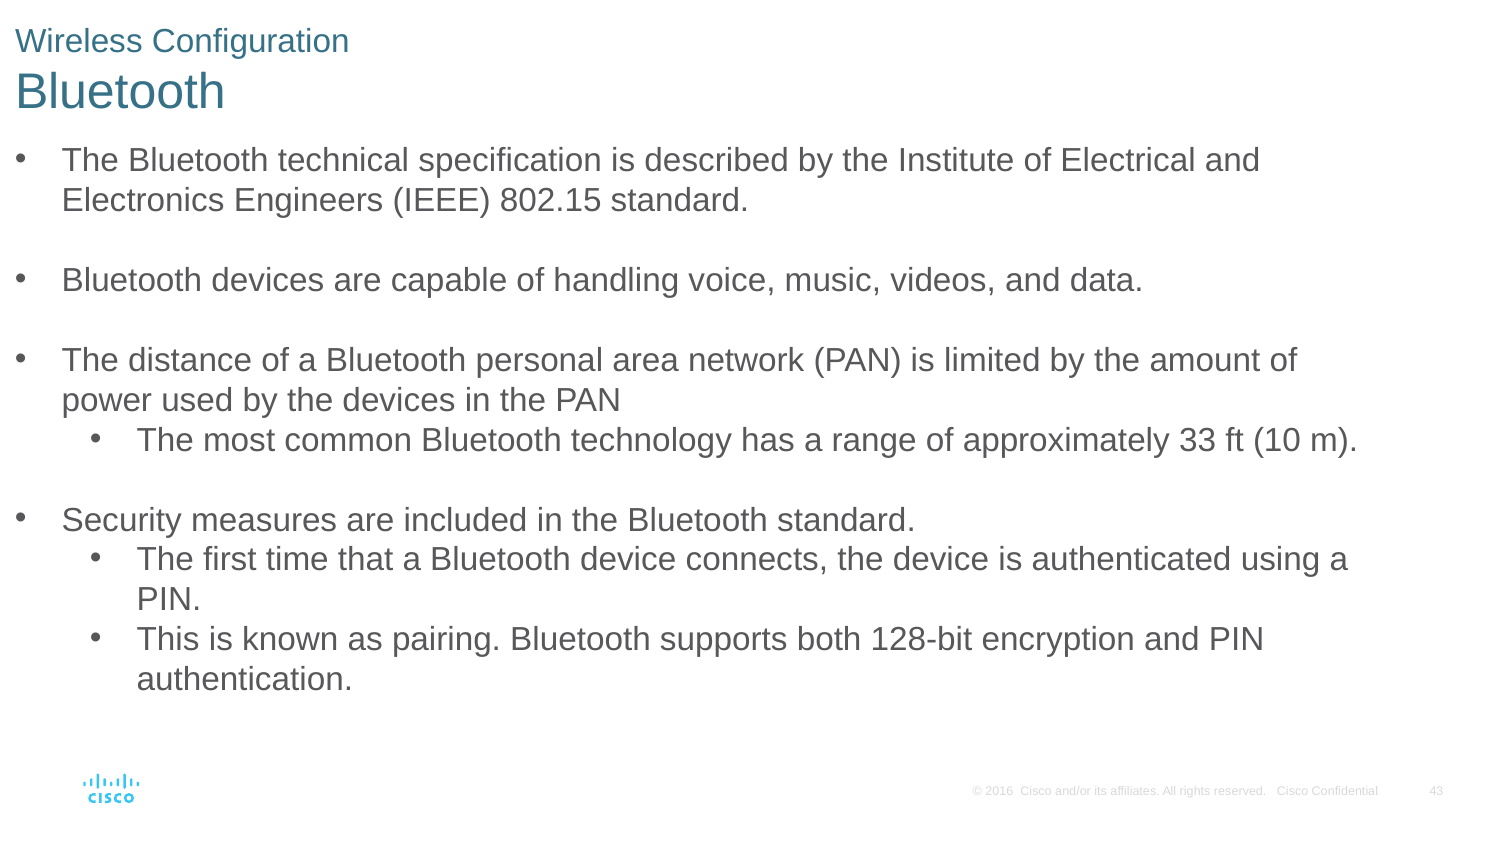

# Wireless Configuration Bluetooth
The Bluetooth technical specification is described by the Institute of Electrical and Electronics Engineers (IEEE) 802.15 standard.

Bluetooth devices are capable of handling voice, music, videos, and data.

The distance of a Bluetooth personal area network (PAN) is limited by the amount of power used by the devices in the PAN
The most common Bluetooth technology has a range of approximately 33 ft (10 m).

Security measures are included in the Bluetooth standard.
The first time that a Bluetooth device connects, the device is authenticated using a PIN.
This is known as pairing. Bluetooth supports both 128-bit encryption and PIN authentication.